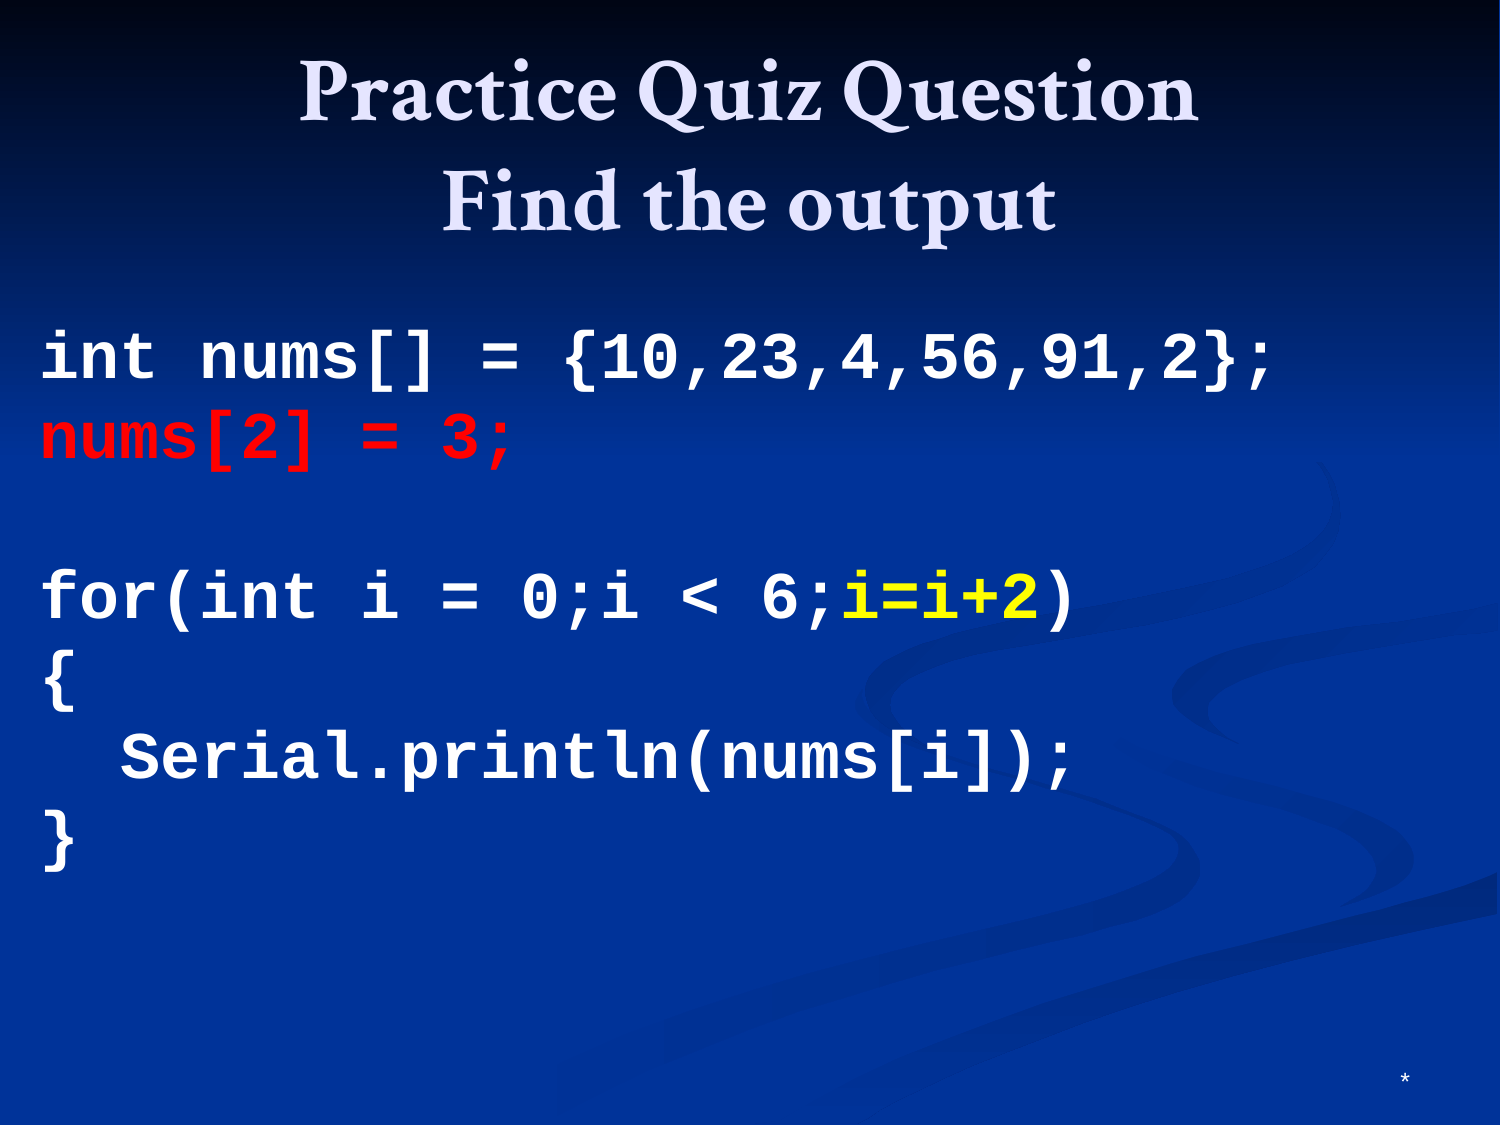

Practice Quiz Question
Find the output
int nums[] = {10,23,4,56,91,2};
nums[2] = 3;

for(int i = 0;i < 6;i=i+2)
{
  Serial.println(nums[i]);
}

*